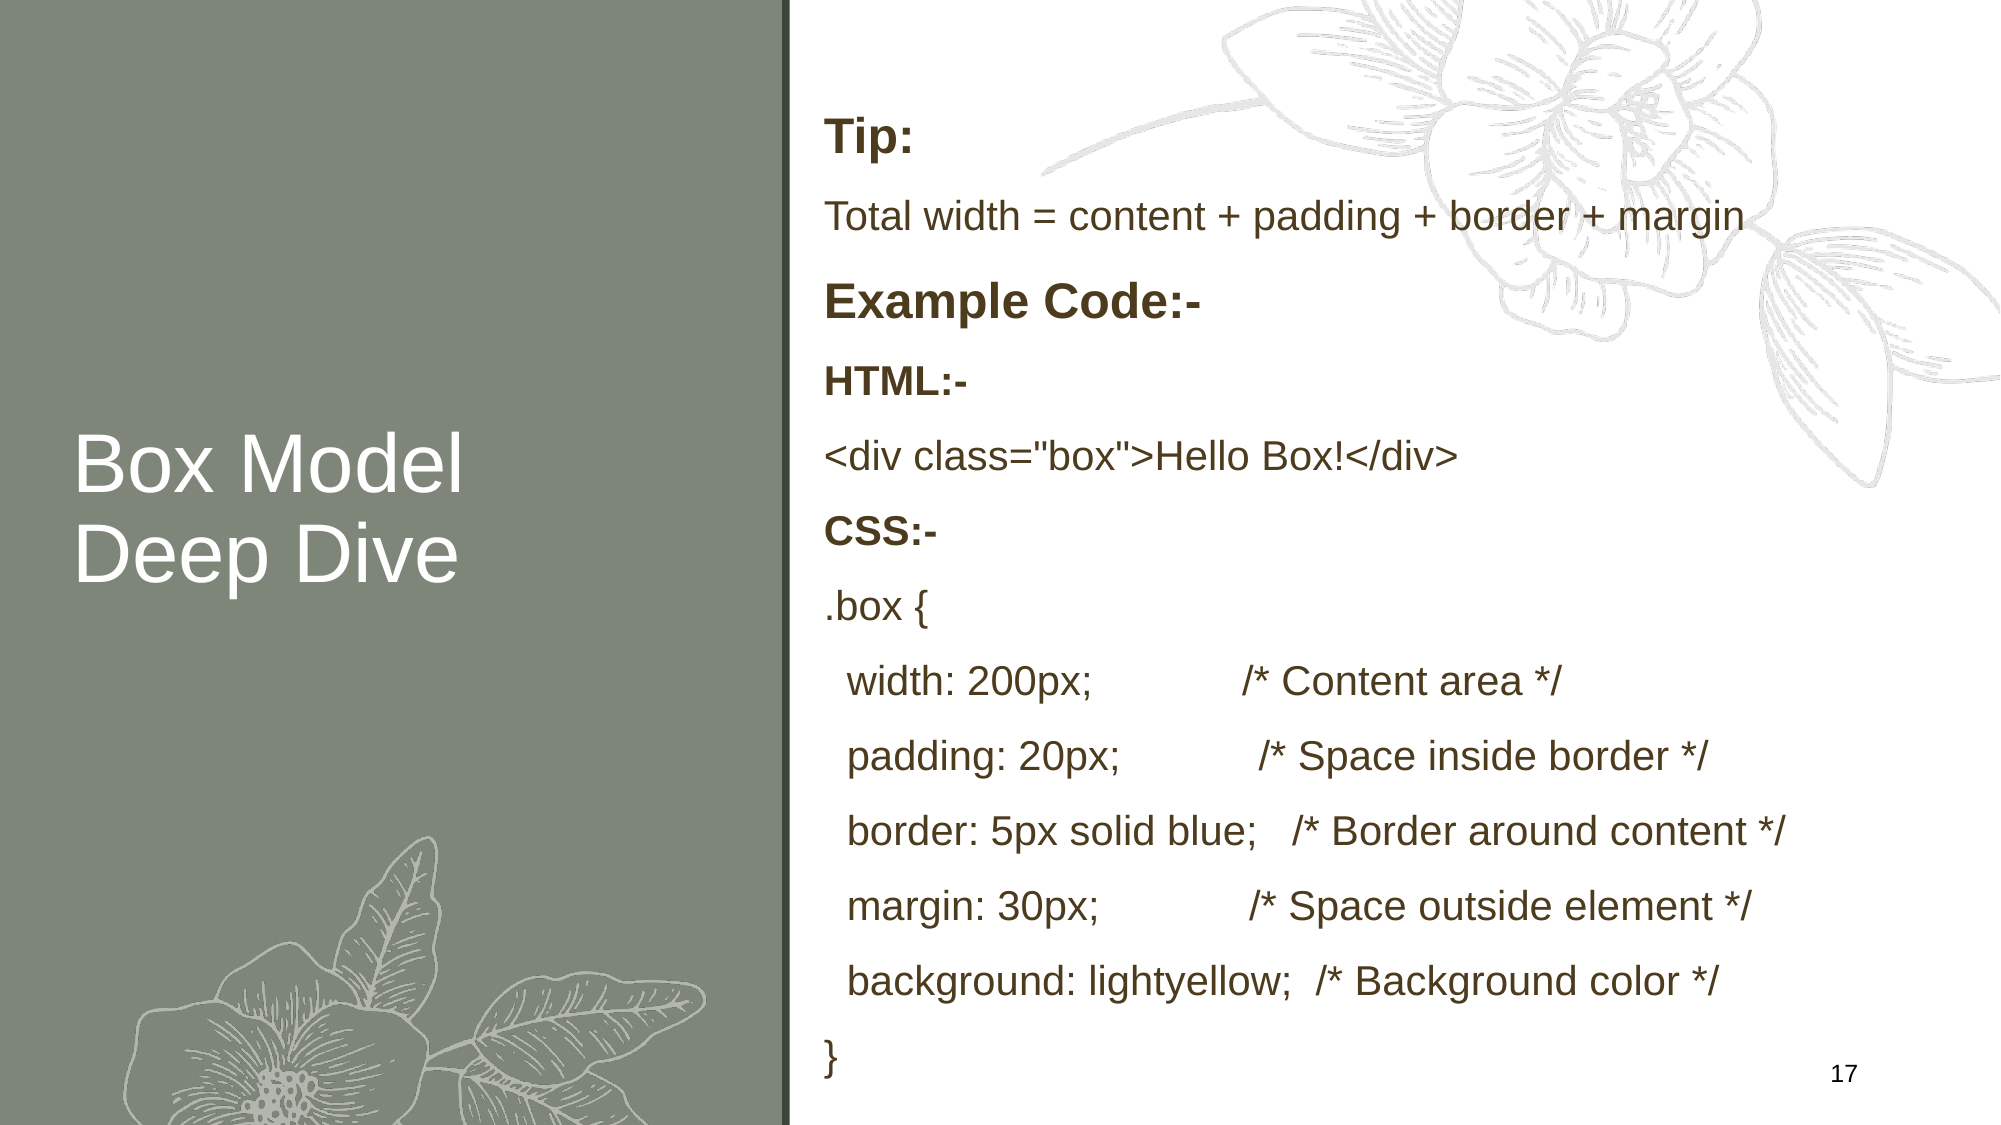

Tip:
Total width = content + padding + border + margin
Example Code:-
HTML:-
<div class="box">Hello Box!</div>
CSS:-
.box {
  width: 200px;             /* Content area */
  padding: 20px;            /* Space inside border */
  border: 5px solid blue;   /* Border around content */
  margin: 30px;             /* Space outside element */
  background: lightyellow;  /* Background color */
}

# Box Model Deep Dive
17